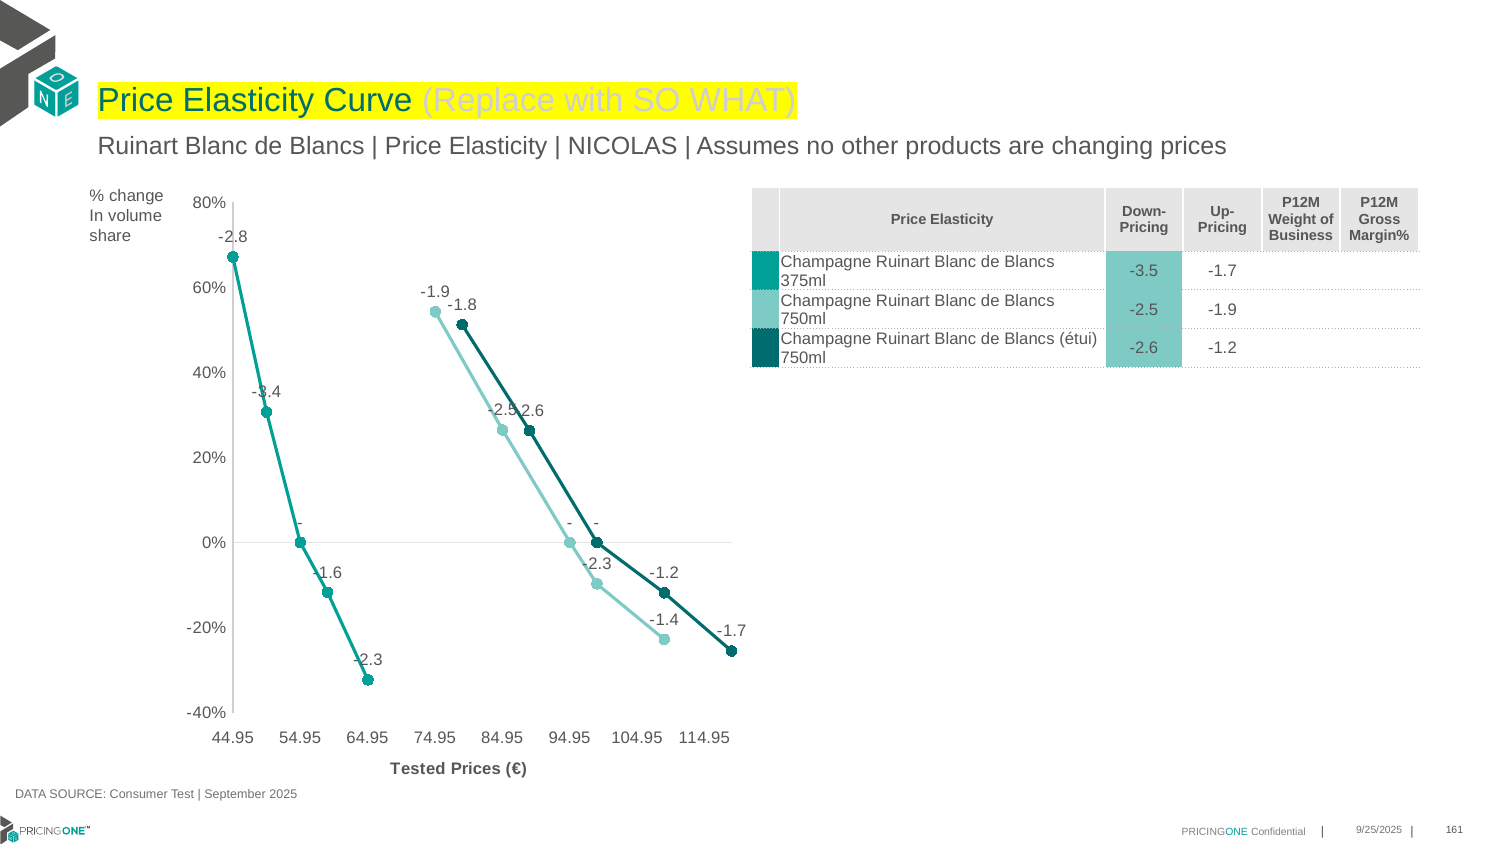

# Price Elasticity Curve (Replace with SO WHAT)
Ruinart Blanc de Blancs | Price Elasticity | NICOLAS | Assumes no other products are changing prices
% change In volume share
|  | Price Elasticity | Down-Pricing | Up-Pricing | P12M Weight of Business | P12M Gross Margin% |
| --- | --- | --- | --- | --- | --- |
|  | Champagne Ruinart Blanc de Blancs 375ml | -3.5 | -1.7 |  |  |
|  | Champagne Ruinart Blanc de Blancs 750ml | -2.5 | -1.9 |  |  |
|  | Champagne Ruinart Blanc de Blancs (étui) 750ml | -2.6 | -1.2 |  |  |

### Chart

| Category | Champagne Ruinart Blanc de Blancs 375ml | Champagne Ruinart Blanc de Blancs 750ml | Champagne Ruinart Blanc de Blancs (étui) 750ml |
|---|---|---|---|
DATA SOURCE: Consumer Test | September 2025

9/25/2025
161